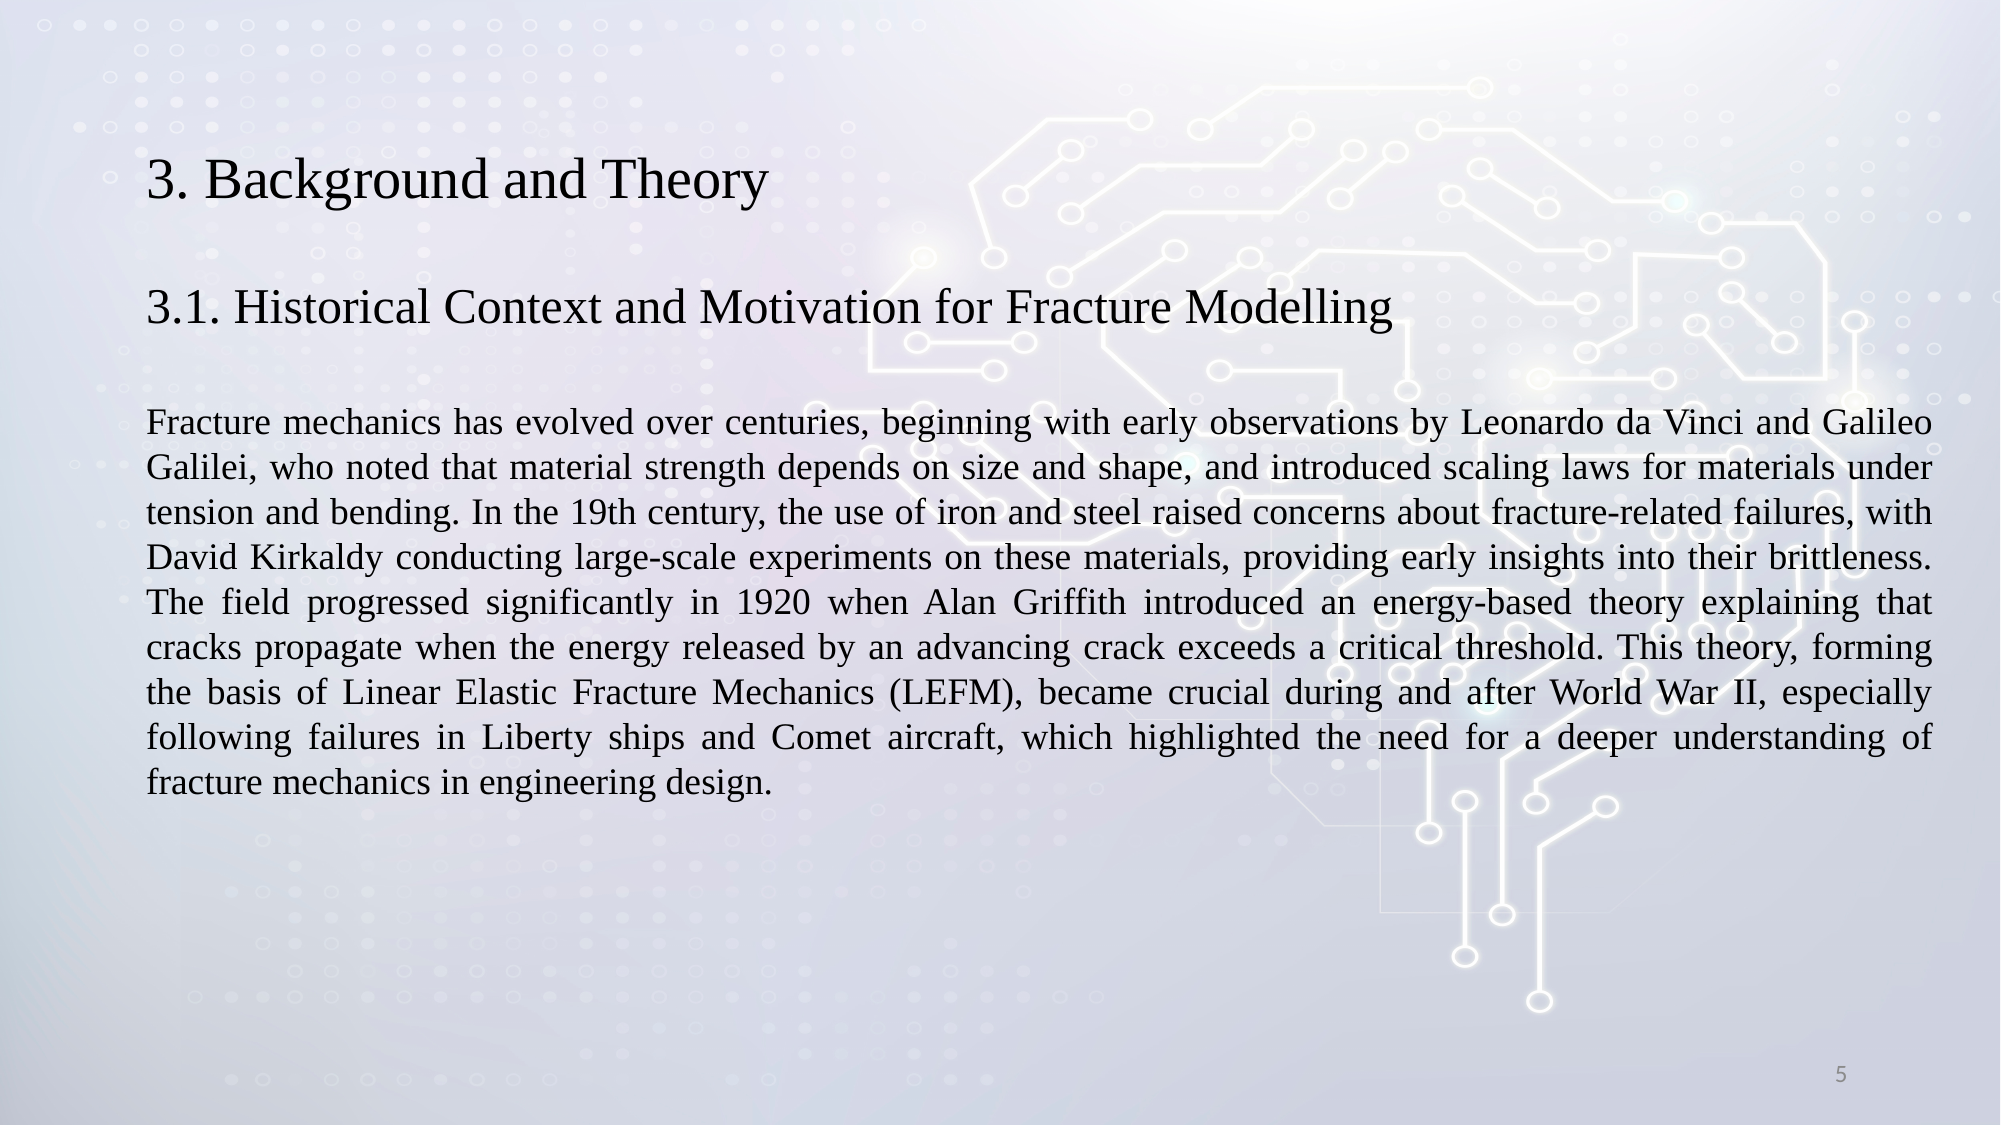

3. Background and Theory
3.1. Historical Context and Motivation for Fracture Modelling
Fracture mechanics has evolved over centuries, beginning with early observations by Leonardo da Vinci and Galileo Galilei, who noted that material strength depends on size and shape, and introduced scaling laws for materials under tension and bending. In the 19th century, the use of iron and steel raised concerns about fracture-related failures, with David Kirkaldy conducting large-scale experiments on these materials, providing early insights into their brittleness. The field progressed significantly in 1920 when Alan Griffith introduced an energy-based theory explaining that cracks propagate when the energy released by an advancing crack exceeds a critical threshold. This theory, forming the basis of Linear Elastic Fracture Mechanics (LEFM), became crucial during and after World War II, especially following failures in Liberty ships and Comet aircraft, which highlighted the need for a deeper understanding of fracture mechanics in engineering design.

5